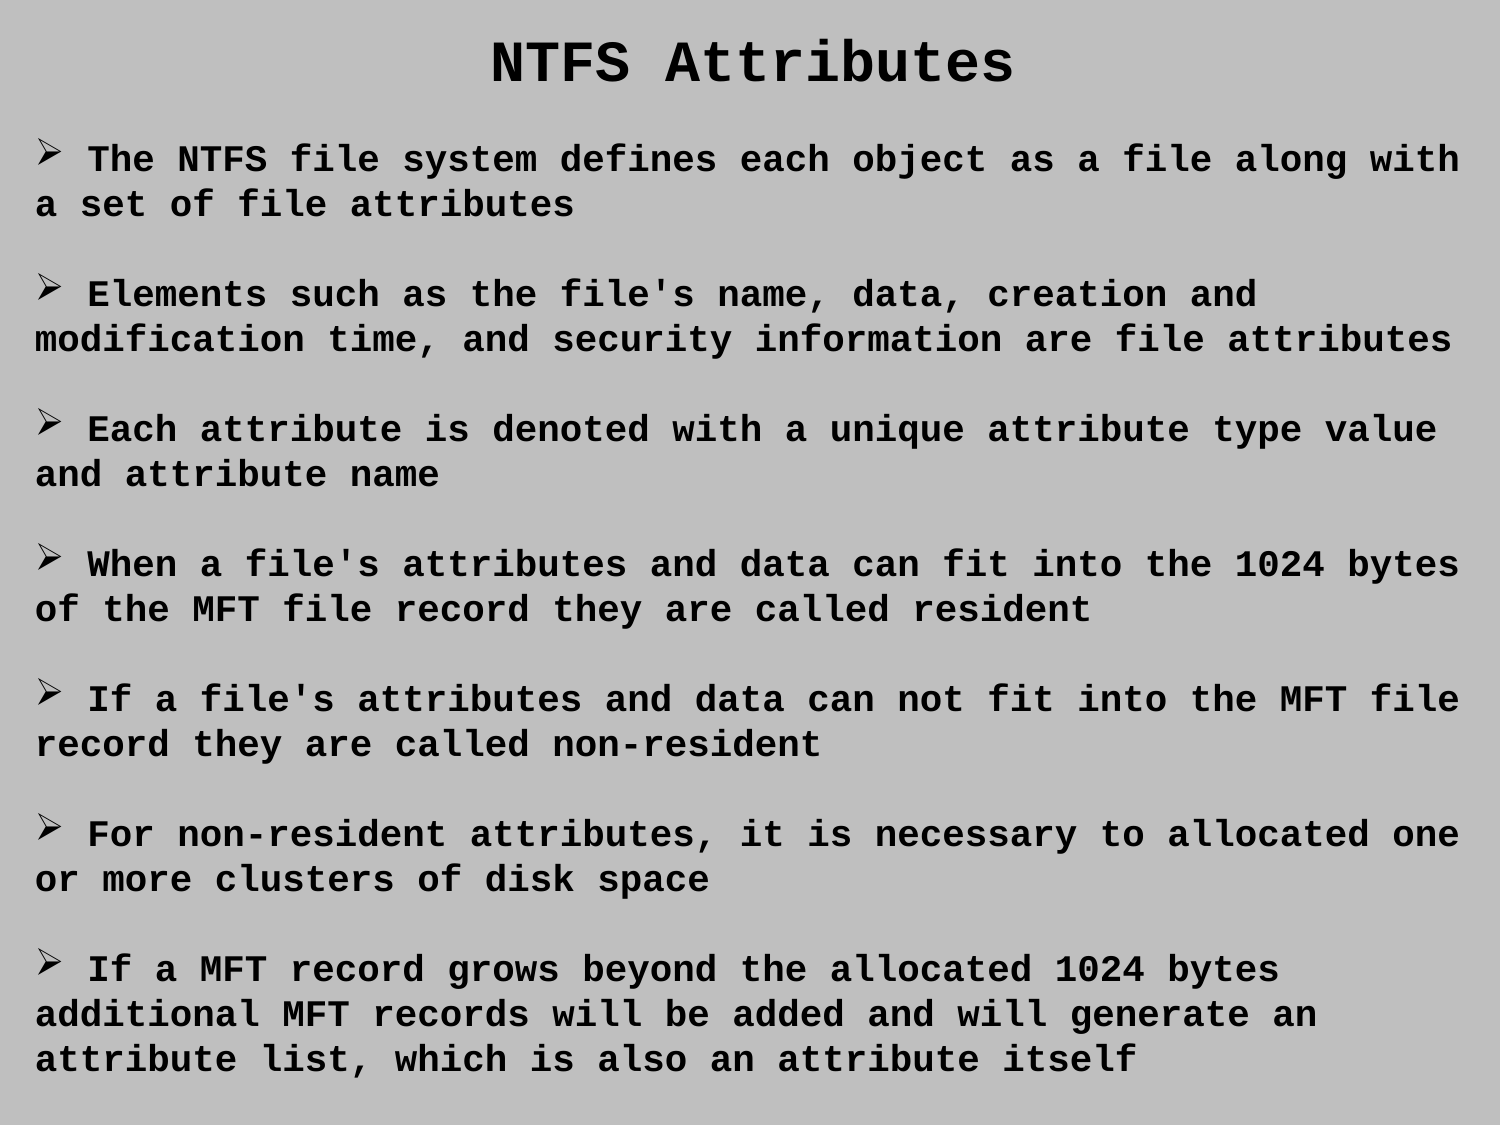

NTFS Attributes
 The NTFS file system defines each object as a file along with a set of file attributes

 Elements such as the file's name, data, creation and modification time, and security information are file attributes

 Each attribute is denoted with a unique attribute type value and attribute name

 When a file's attributes and data can fit into the 1024 bytes of the MFT file record they are called resident

 If a file's attributes and data can not fit into the MFT file record they are called non-resident

 For non-resident attributes, it is necessary to allocated one or more clusters of disk space

 If a MFT record grows beyond the allocated 1024 bytes additional MFT records will be added and will generate an attribute list, which is also an attribute itself